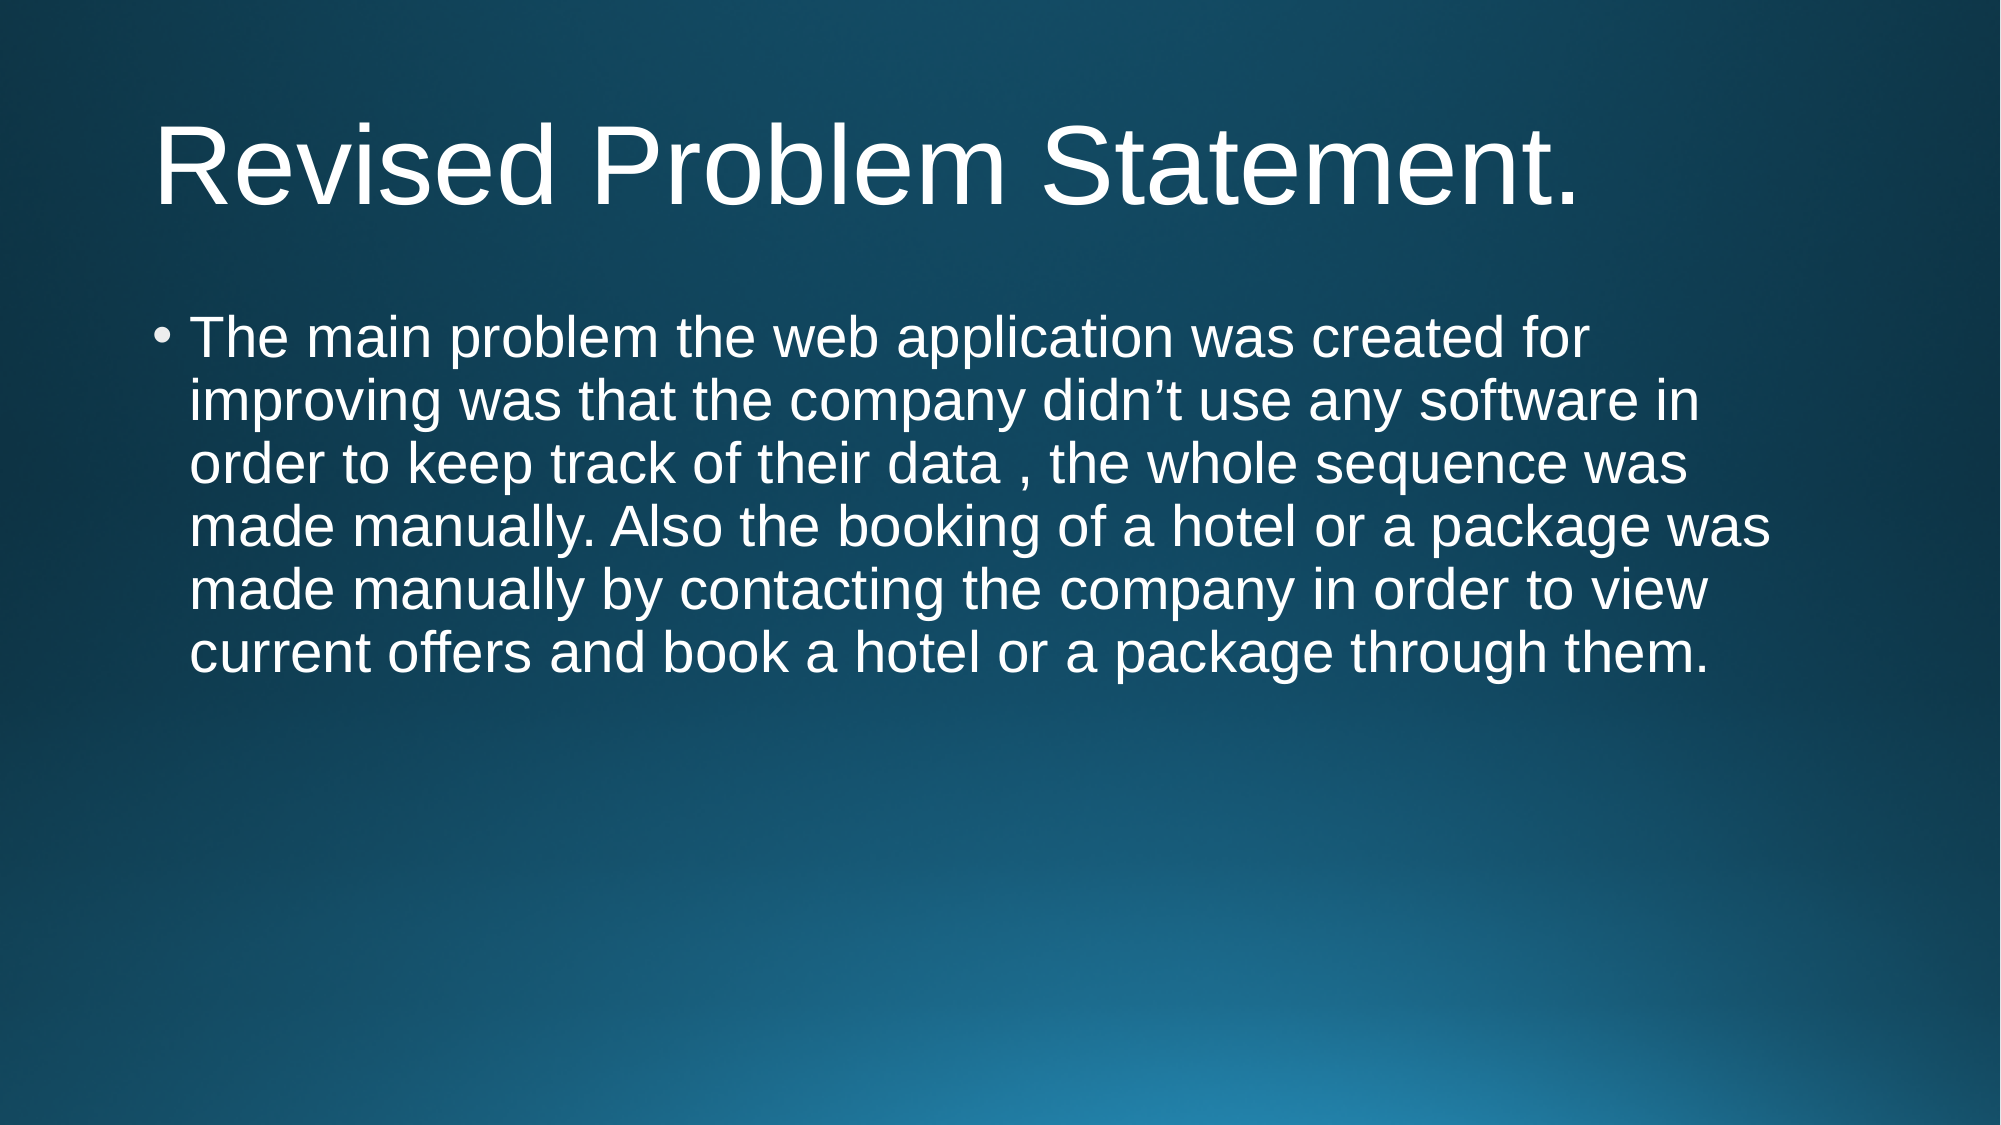

# Revised Problem Statement.
The main problem the web application was created for improving was that the company didn’t use any software in order to keep track of their data , the whole sequence was made manually. Also the booking of a hotel or a package was made manually by contacting the company in order to view current offers and book a hotel or a package through them.